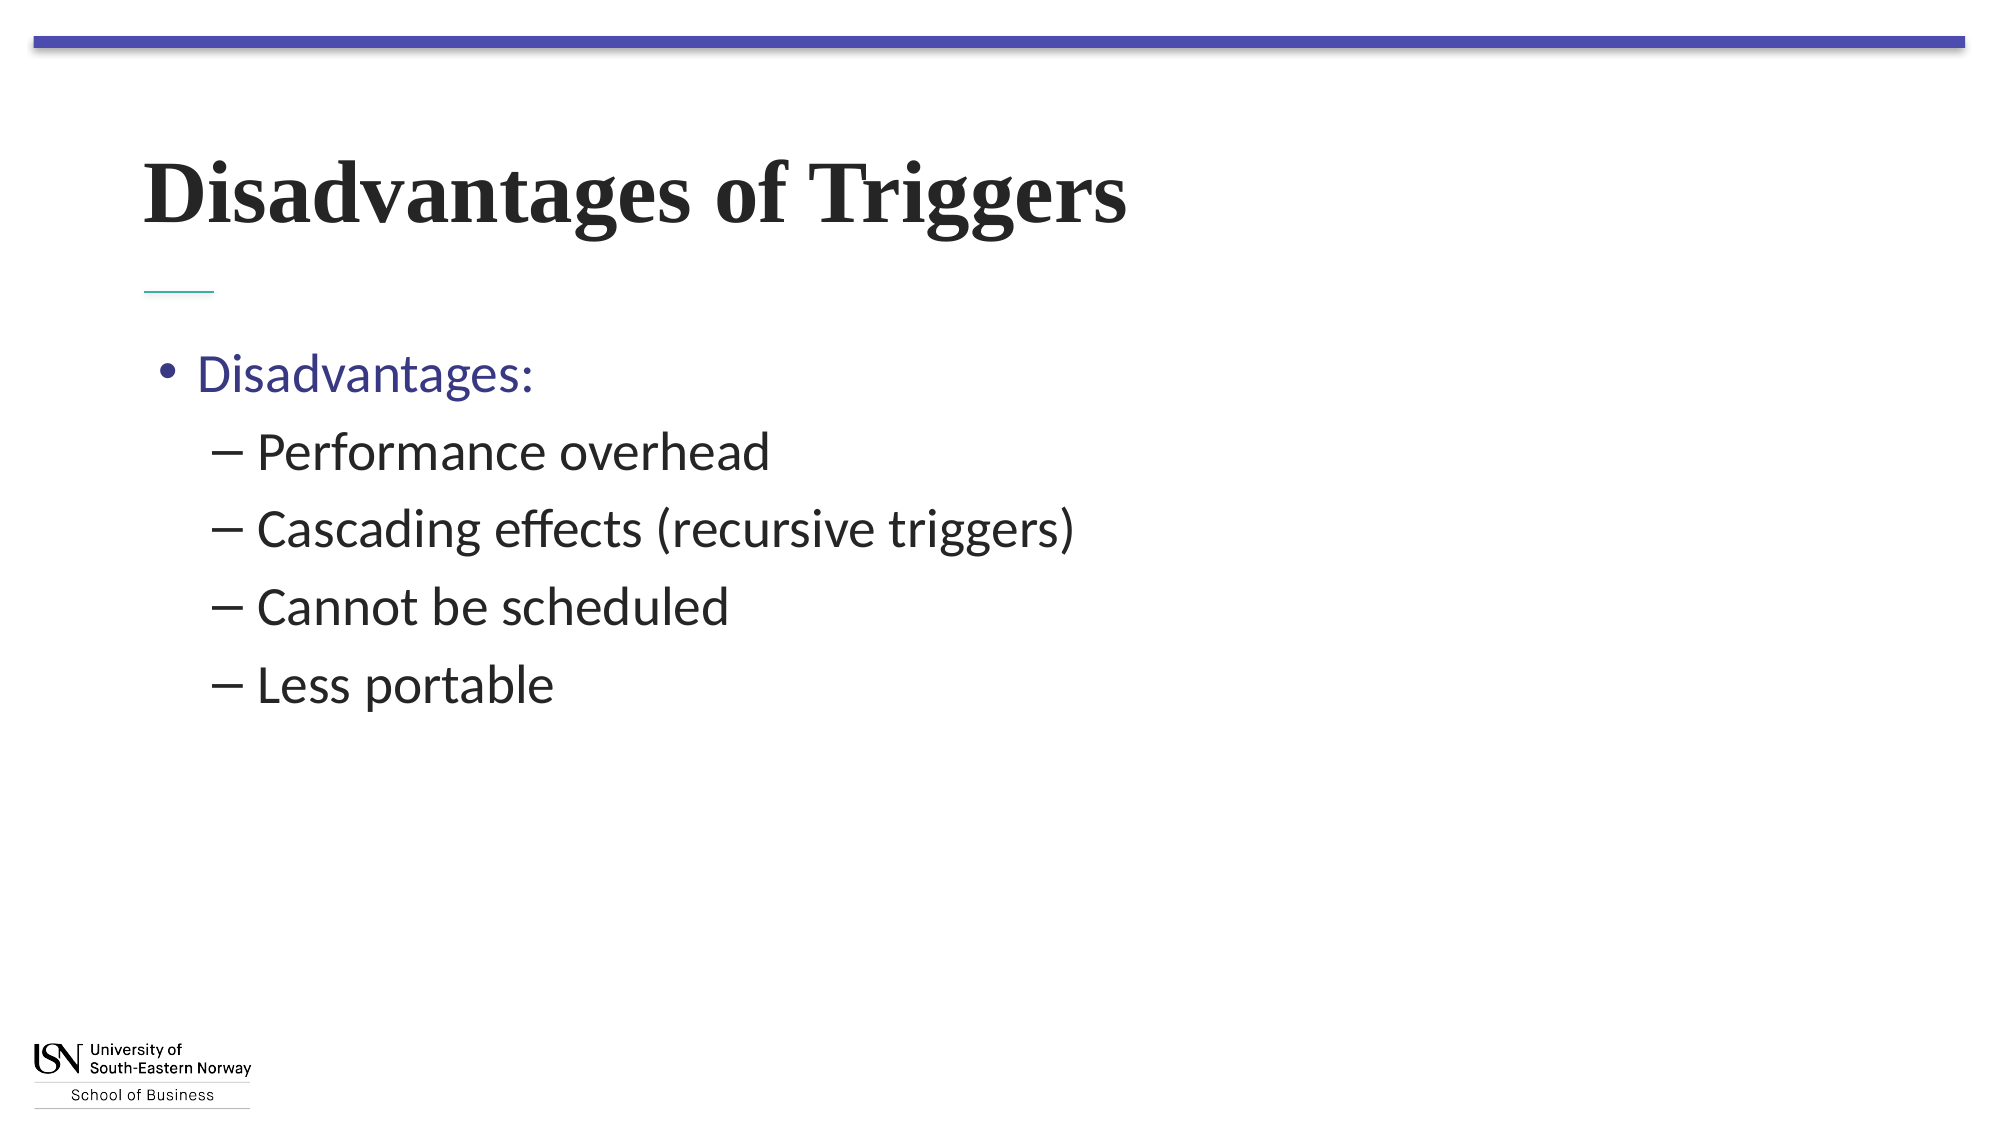

# Disadvantages of Triggers
Disadvantages:
Performance overhead
Cascading effects (recursive triggers)
Cannot be scheduled
Less portable